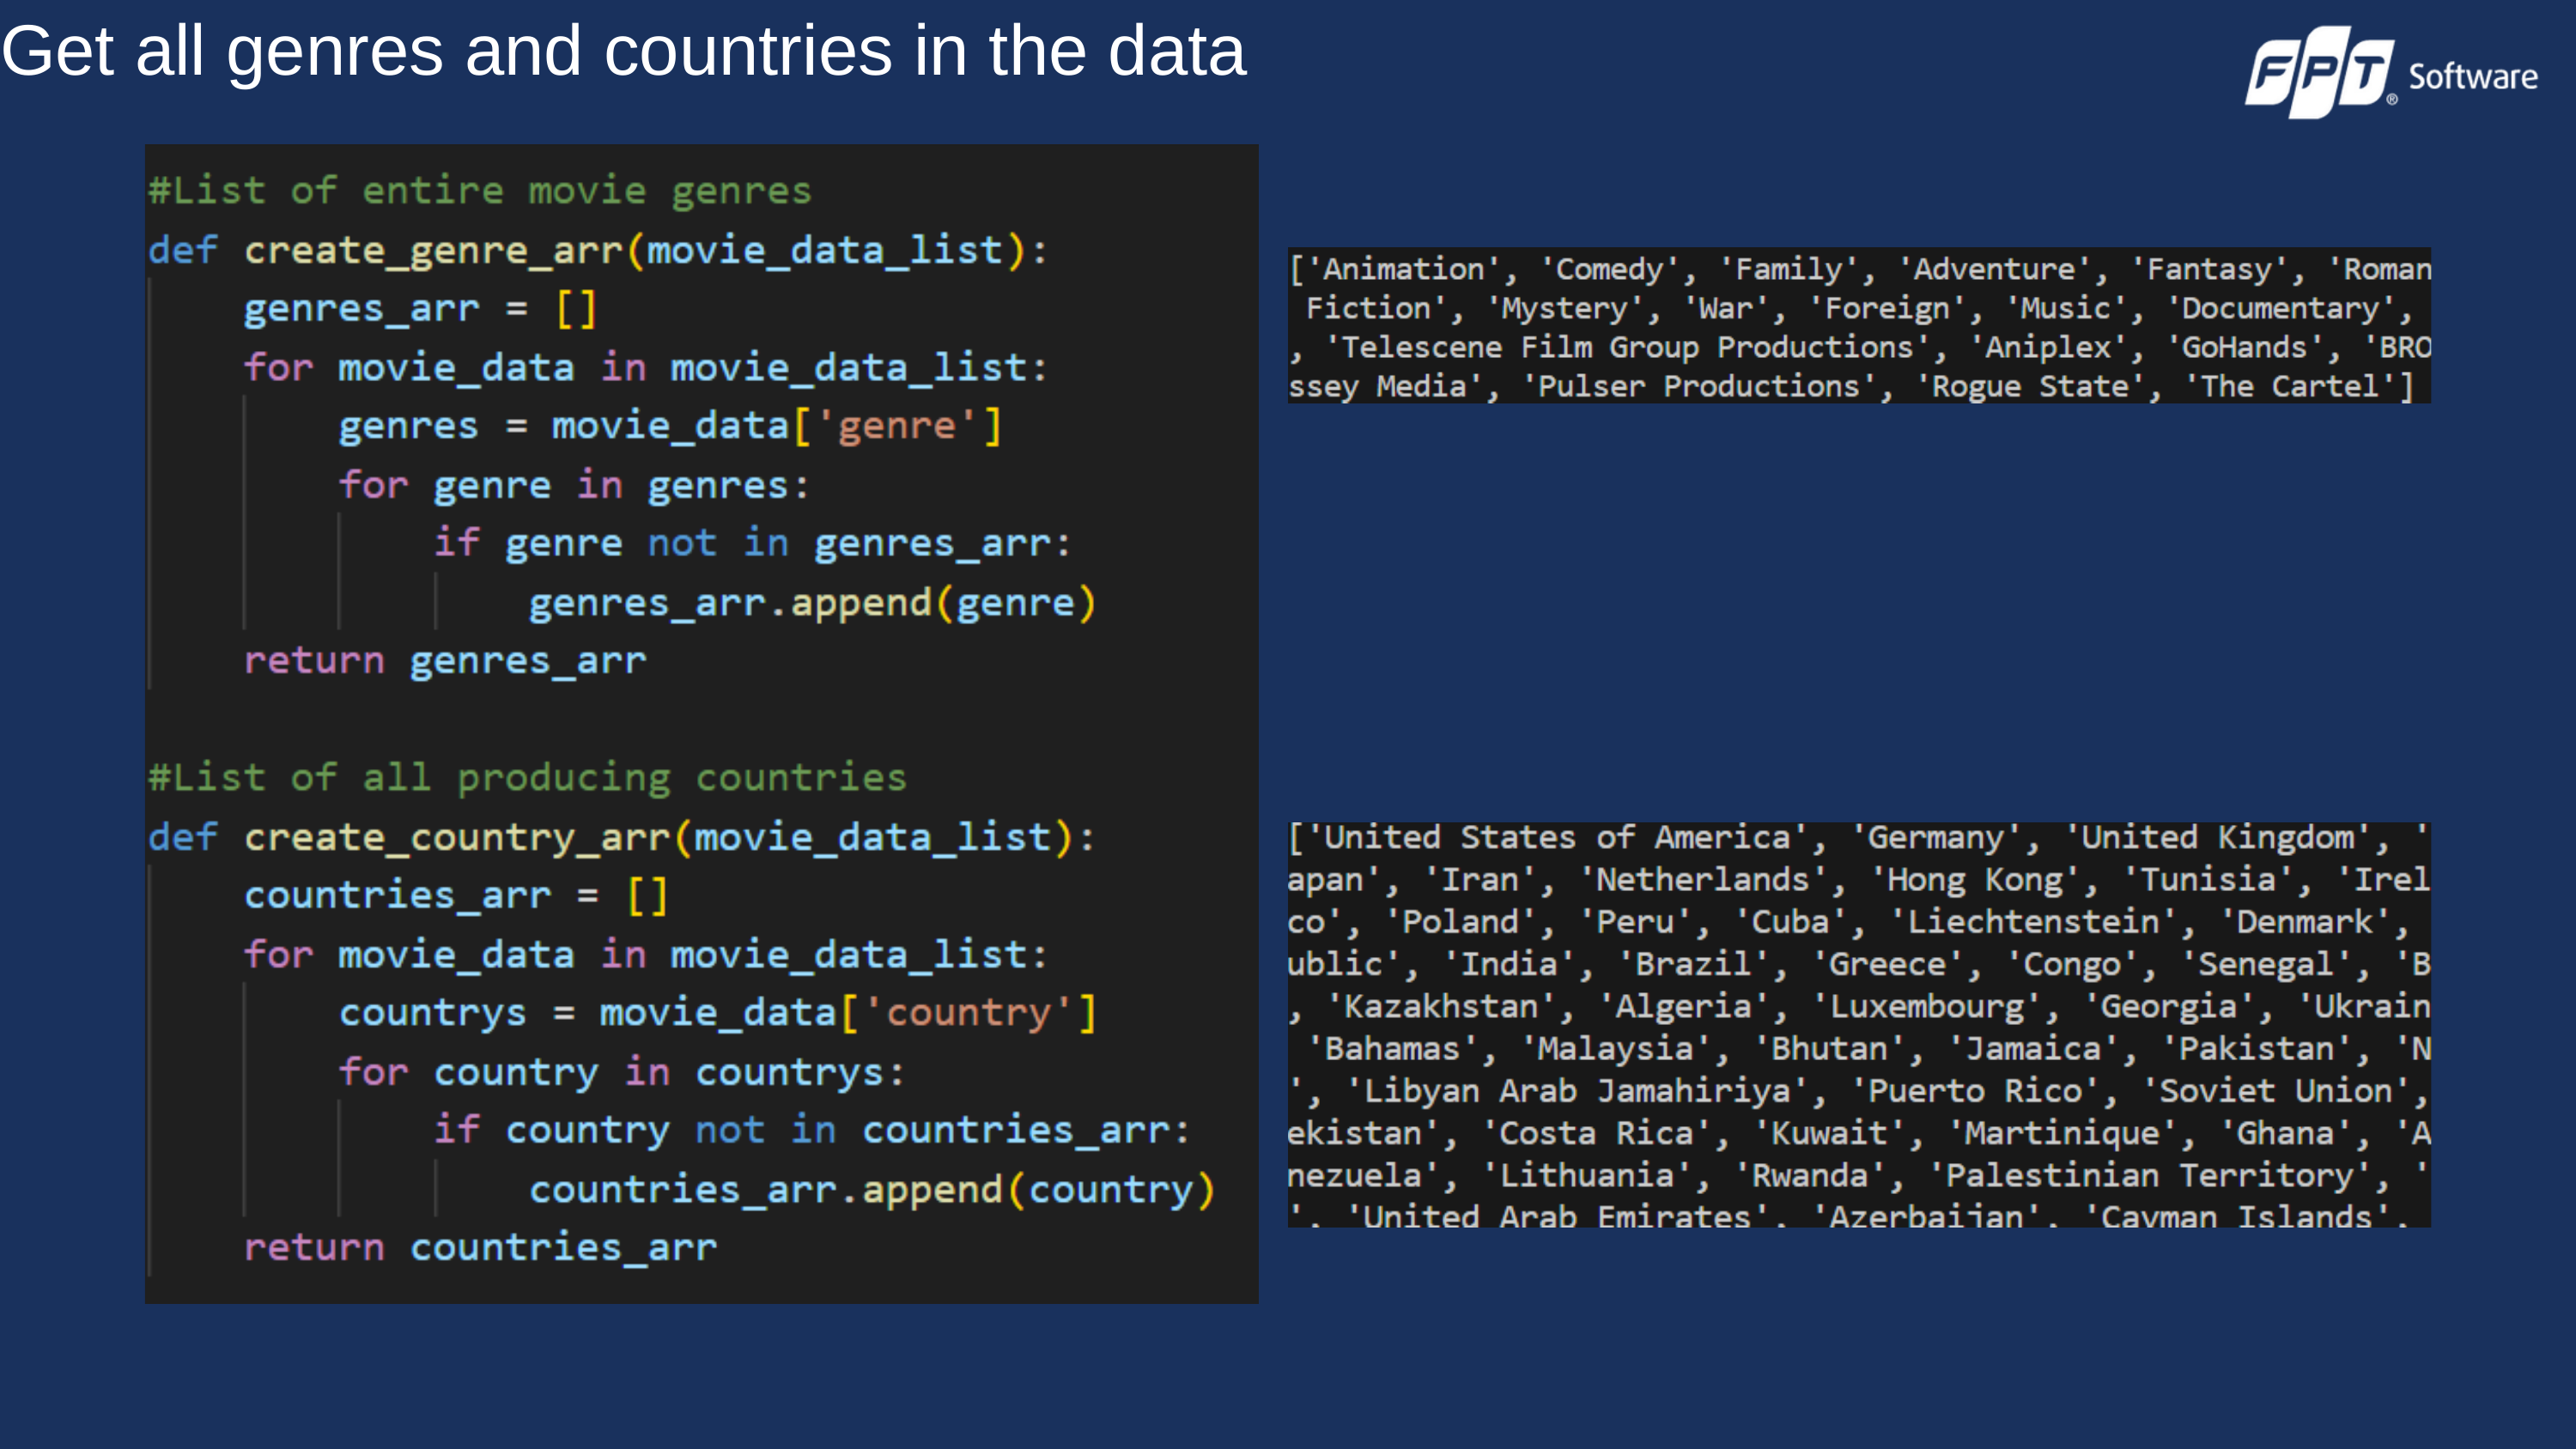

Get all genres and countries in the data